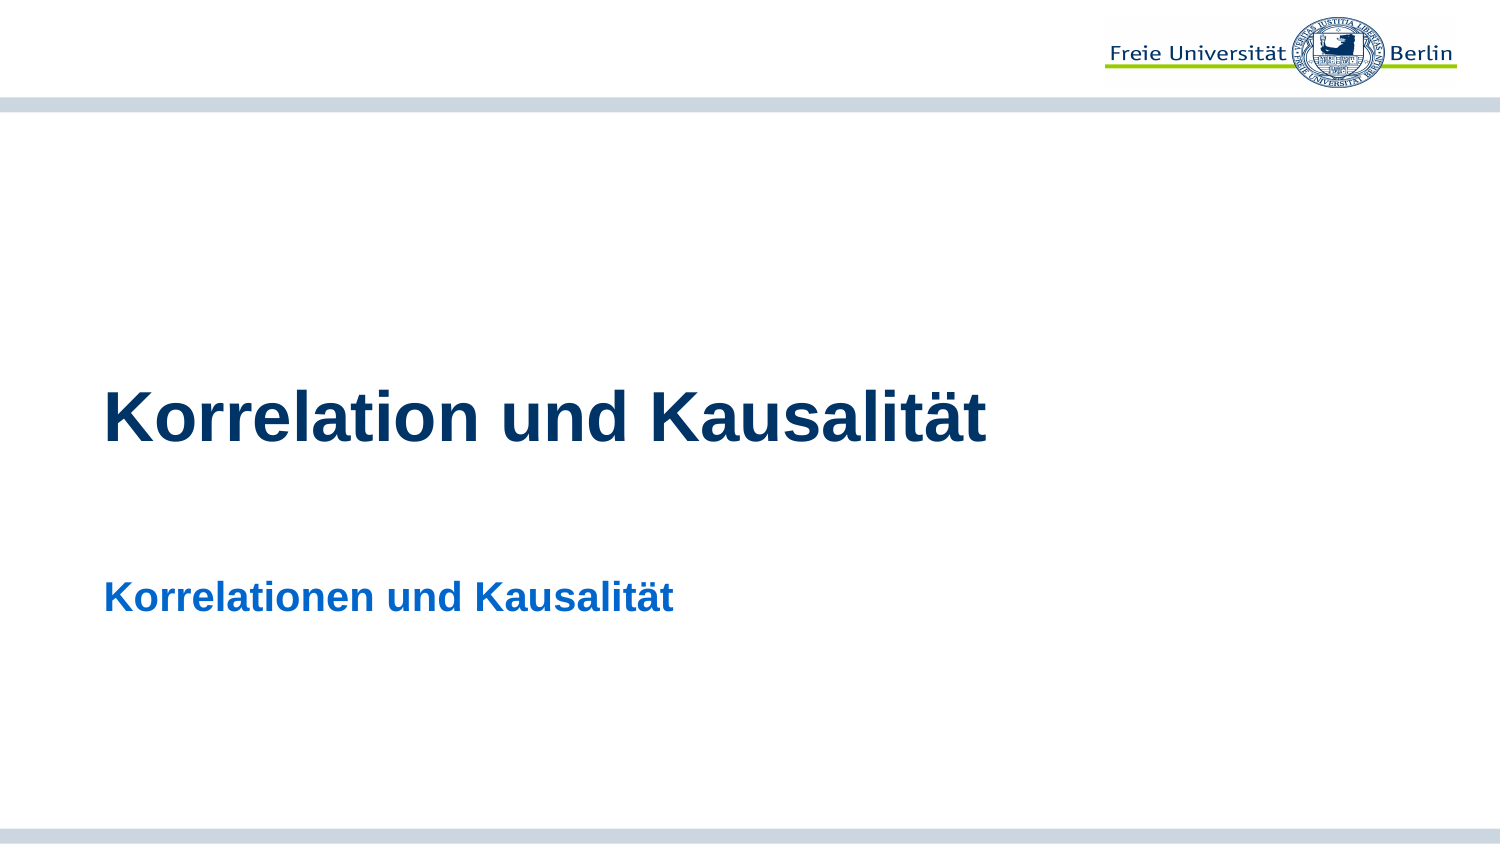

# Korrelation und Kausalität
Korrelationen und Kausalität